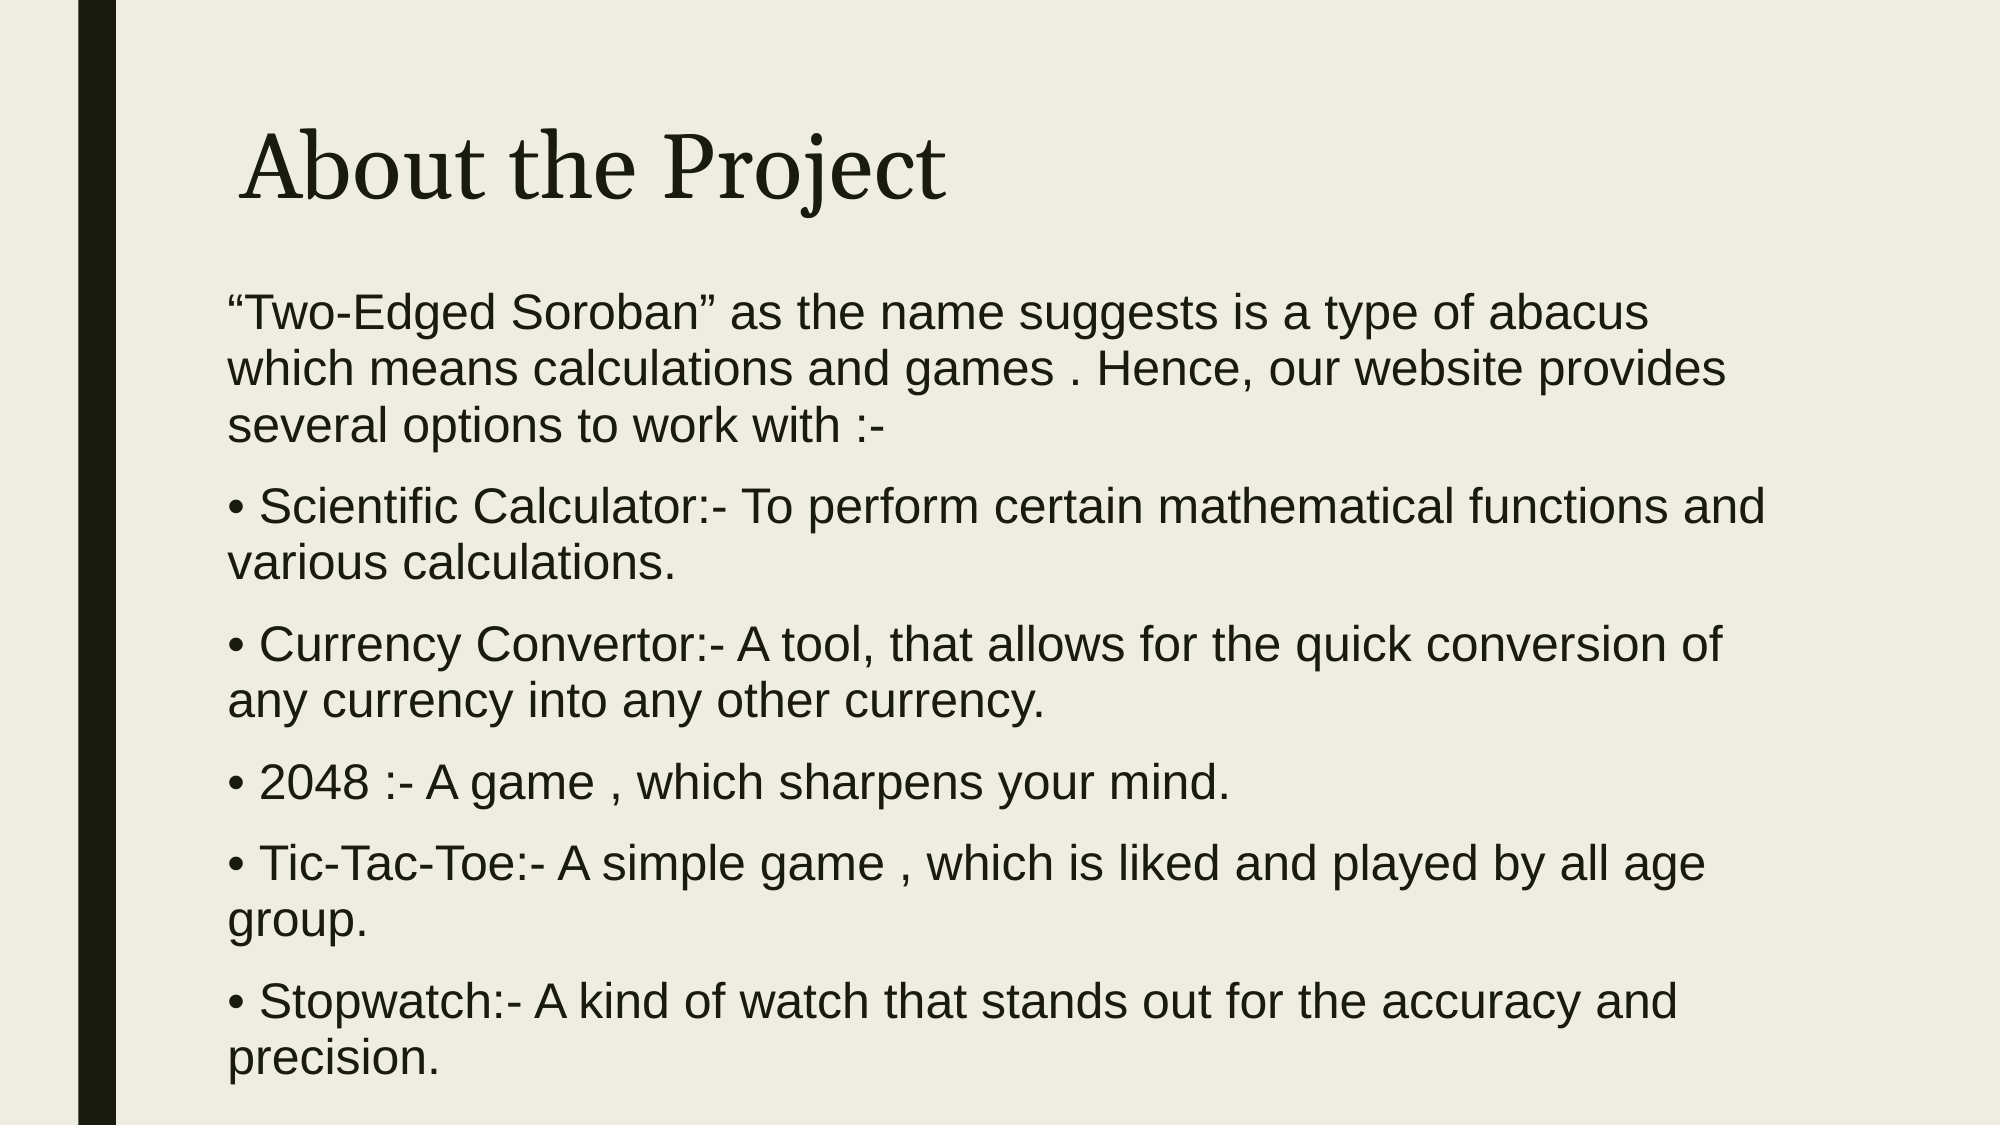

# About the Project
“Two-Edged Soroban” as the name suggests is a type of abacus which means calculations and games . Hence, our website provides several options to work with :-
• Scientific Calculator:- To perform certain mathematical functions and various calculations.
• Currency Convertor:- A tool, that allows for the quick conversion of any currency into any other currency.
• 2048 :- A game , which sharpens your mind.
• Tic-Tac-Toe:- A simple game , which is liked and played by all age group.
• Stopwatch:- A kind of watch that stands out for the accuracy and precision.